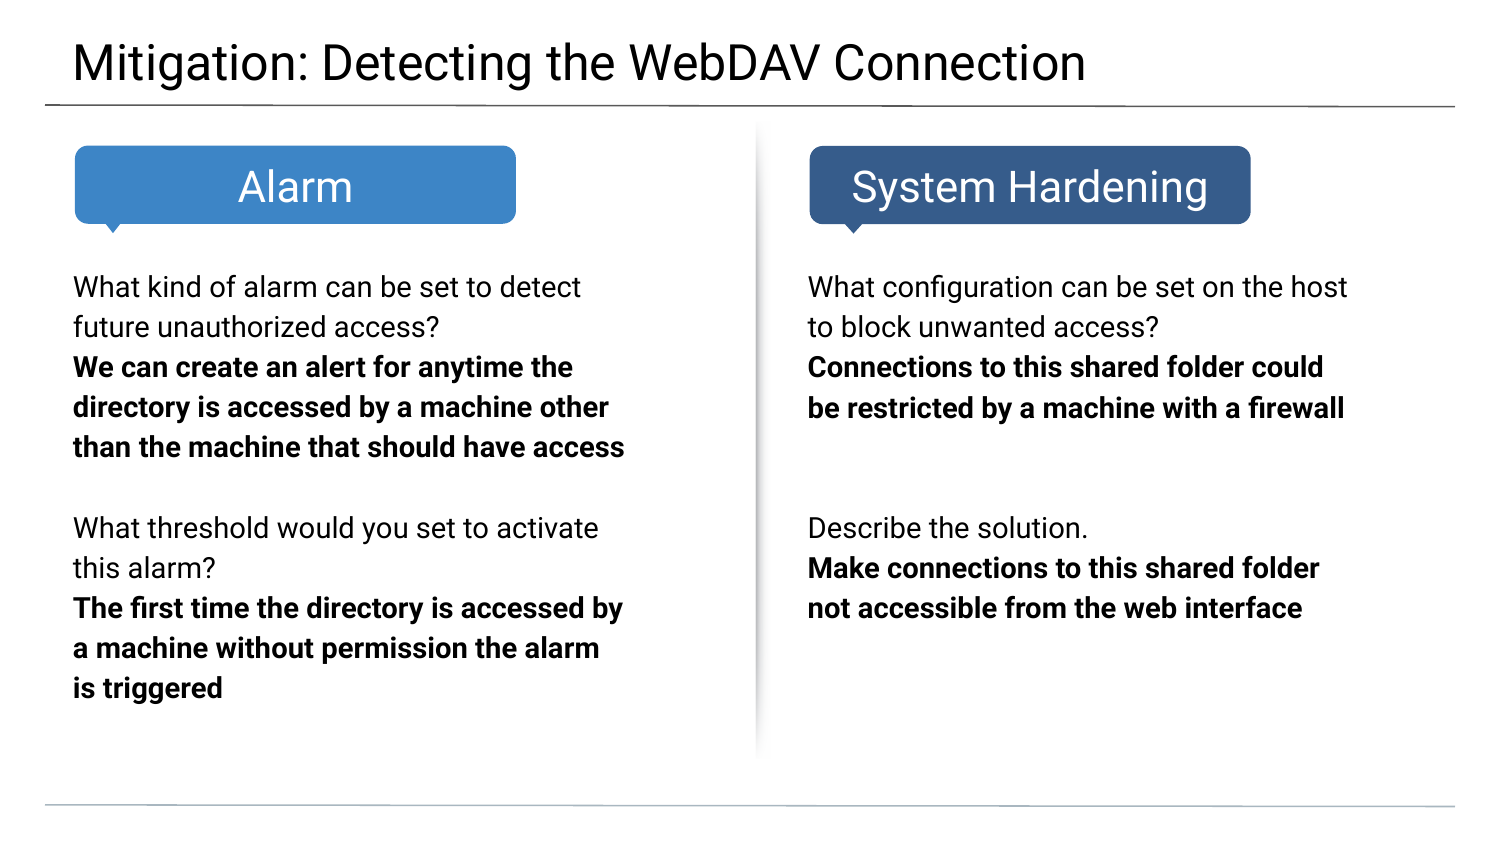

# Mitigation: Detecting the WebDAV Connection
What kind of alarm can be set to detect future unauthorized access?
We can create an alert for anytime the directory is accessed by a machine other than the machine that should have access

What threshold would you set to activate this alarm?
The first time the directory is accessed by a machine without permission the alarm is triggered
What configuration can be set on the host to block unwanted access?
Connections to this shared folder could be restricted by a machine with a firewall

Describe the solution.
Make connections to this shared folder not accessible from the web interface